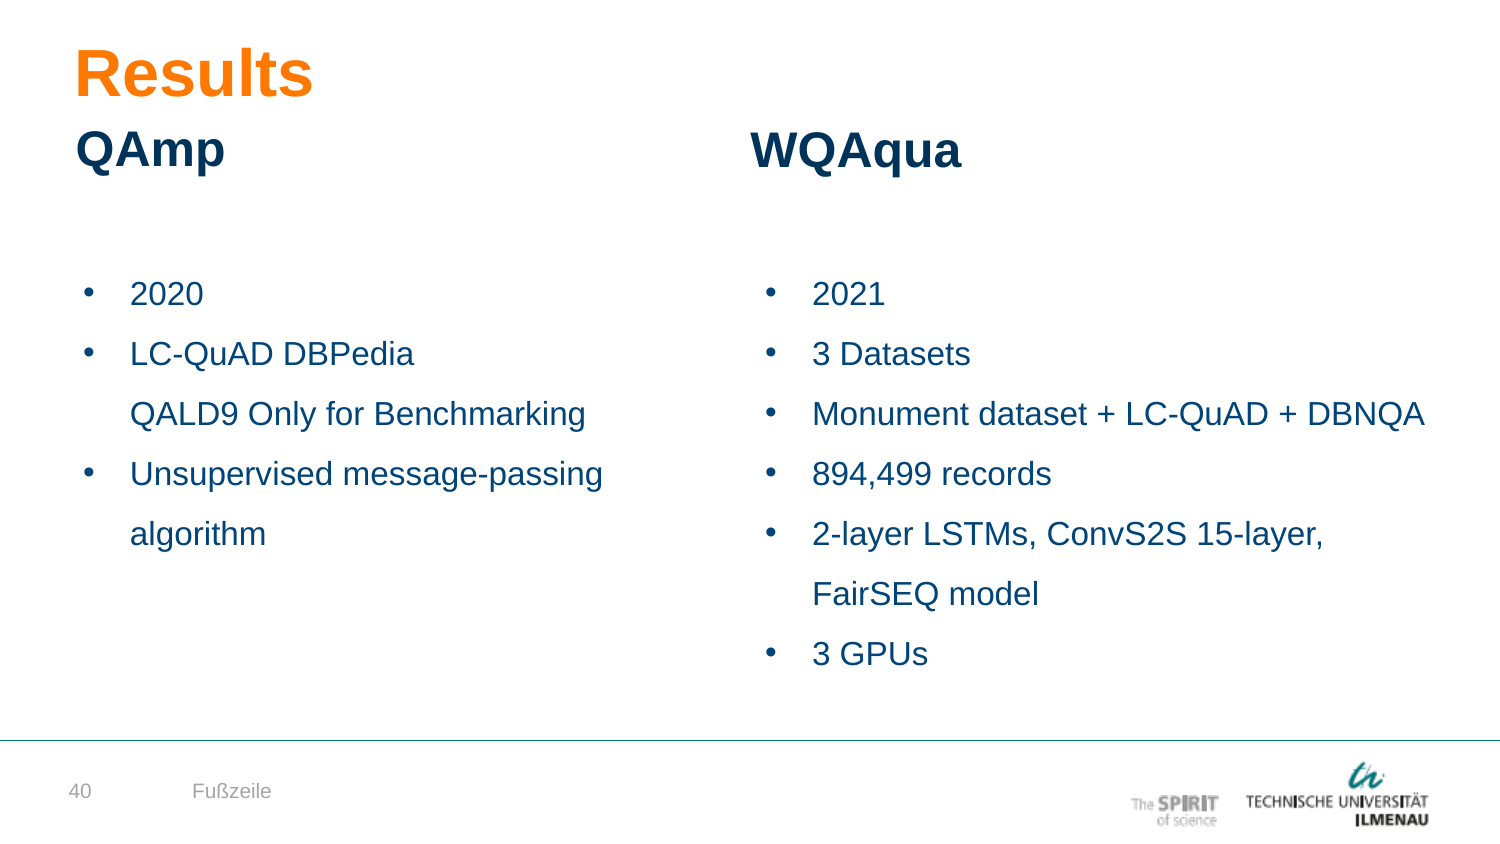

Results
QAmp
WQAqua
2020
LC-QuAD DBPedia
QALD9 Only for Benchmarking
Unsupervised message-passing algorithm
2021
3 Datasets
Monument dataset + LC-QuAD + DBNQA
894,499 records
2-layer LSTMs, ConvS2S 15-layer, FairSEQ model
3 GPUs
Fußzeile
40